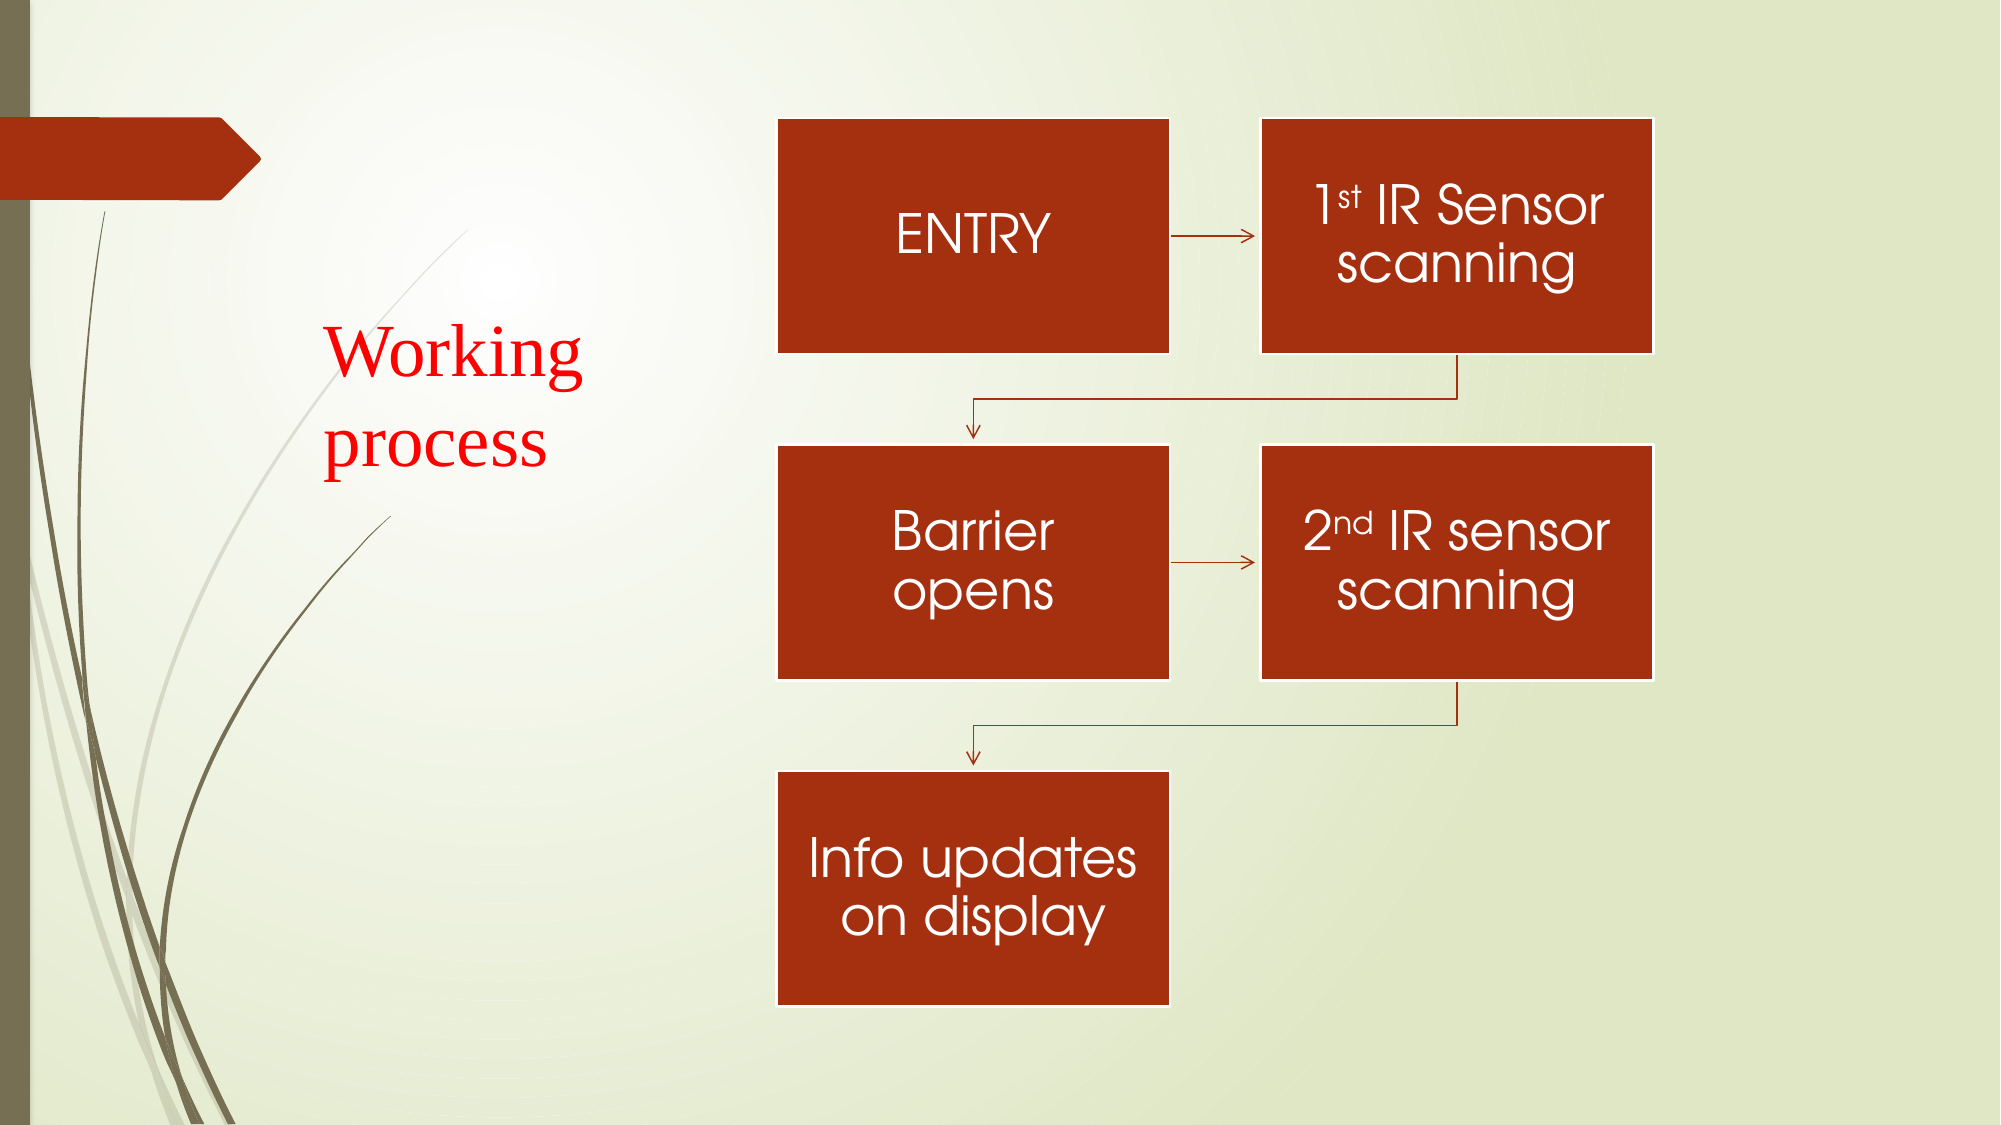

ENTRY

1st IR Sensor scanning

Barrier opens

2nd IR sensor scanning
Info updates on display
# Working process